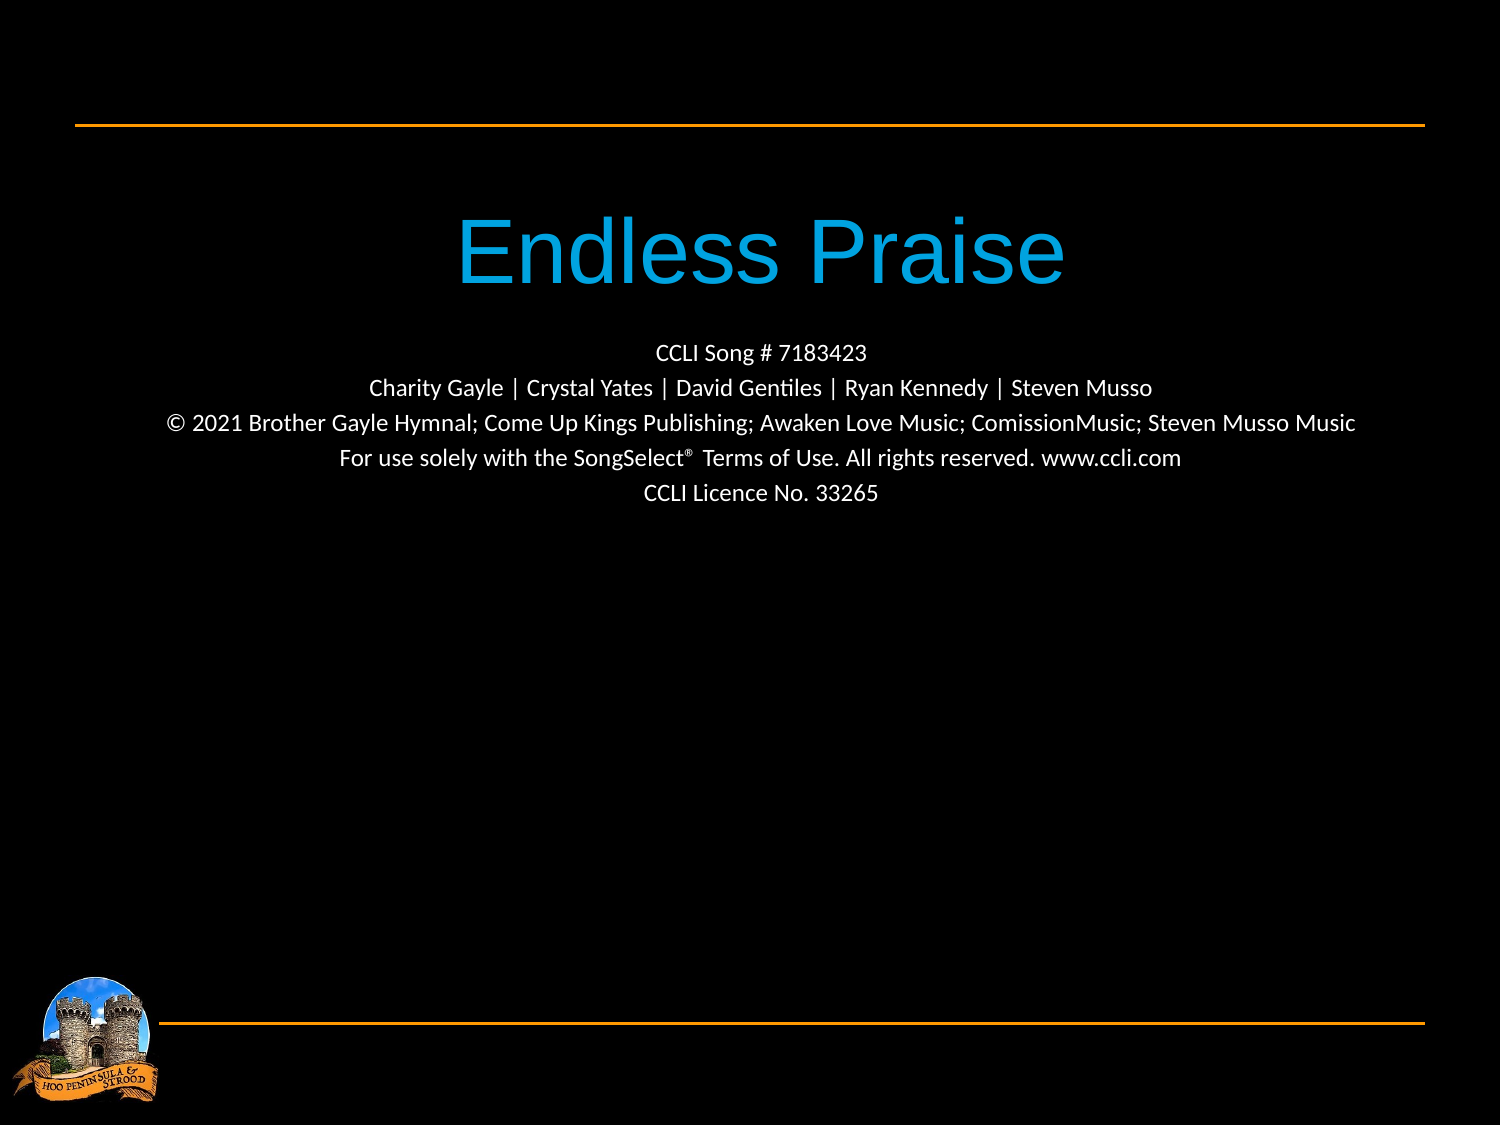

Endless Praise
CCLI Song # 7183423
Charity Gayle | Crystal Yates | David Gentiles | Ryan Kennedy | Steven Musso
© 2021 Brother Gayle Hymnal; Come Up Kings Publishing; Awaken Love Music; ComissionMusic; Steven Musso Music
For use solely with the SongSelect® Terms of Use. All rights reserved. www.ccli.com
CCLI Licence No. 33265